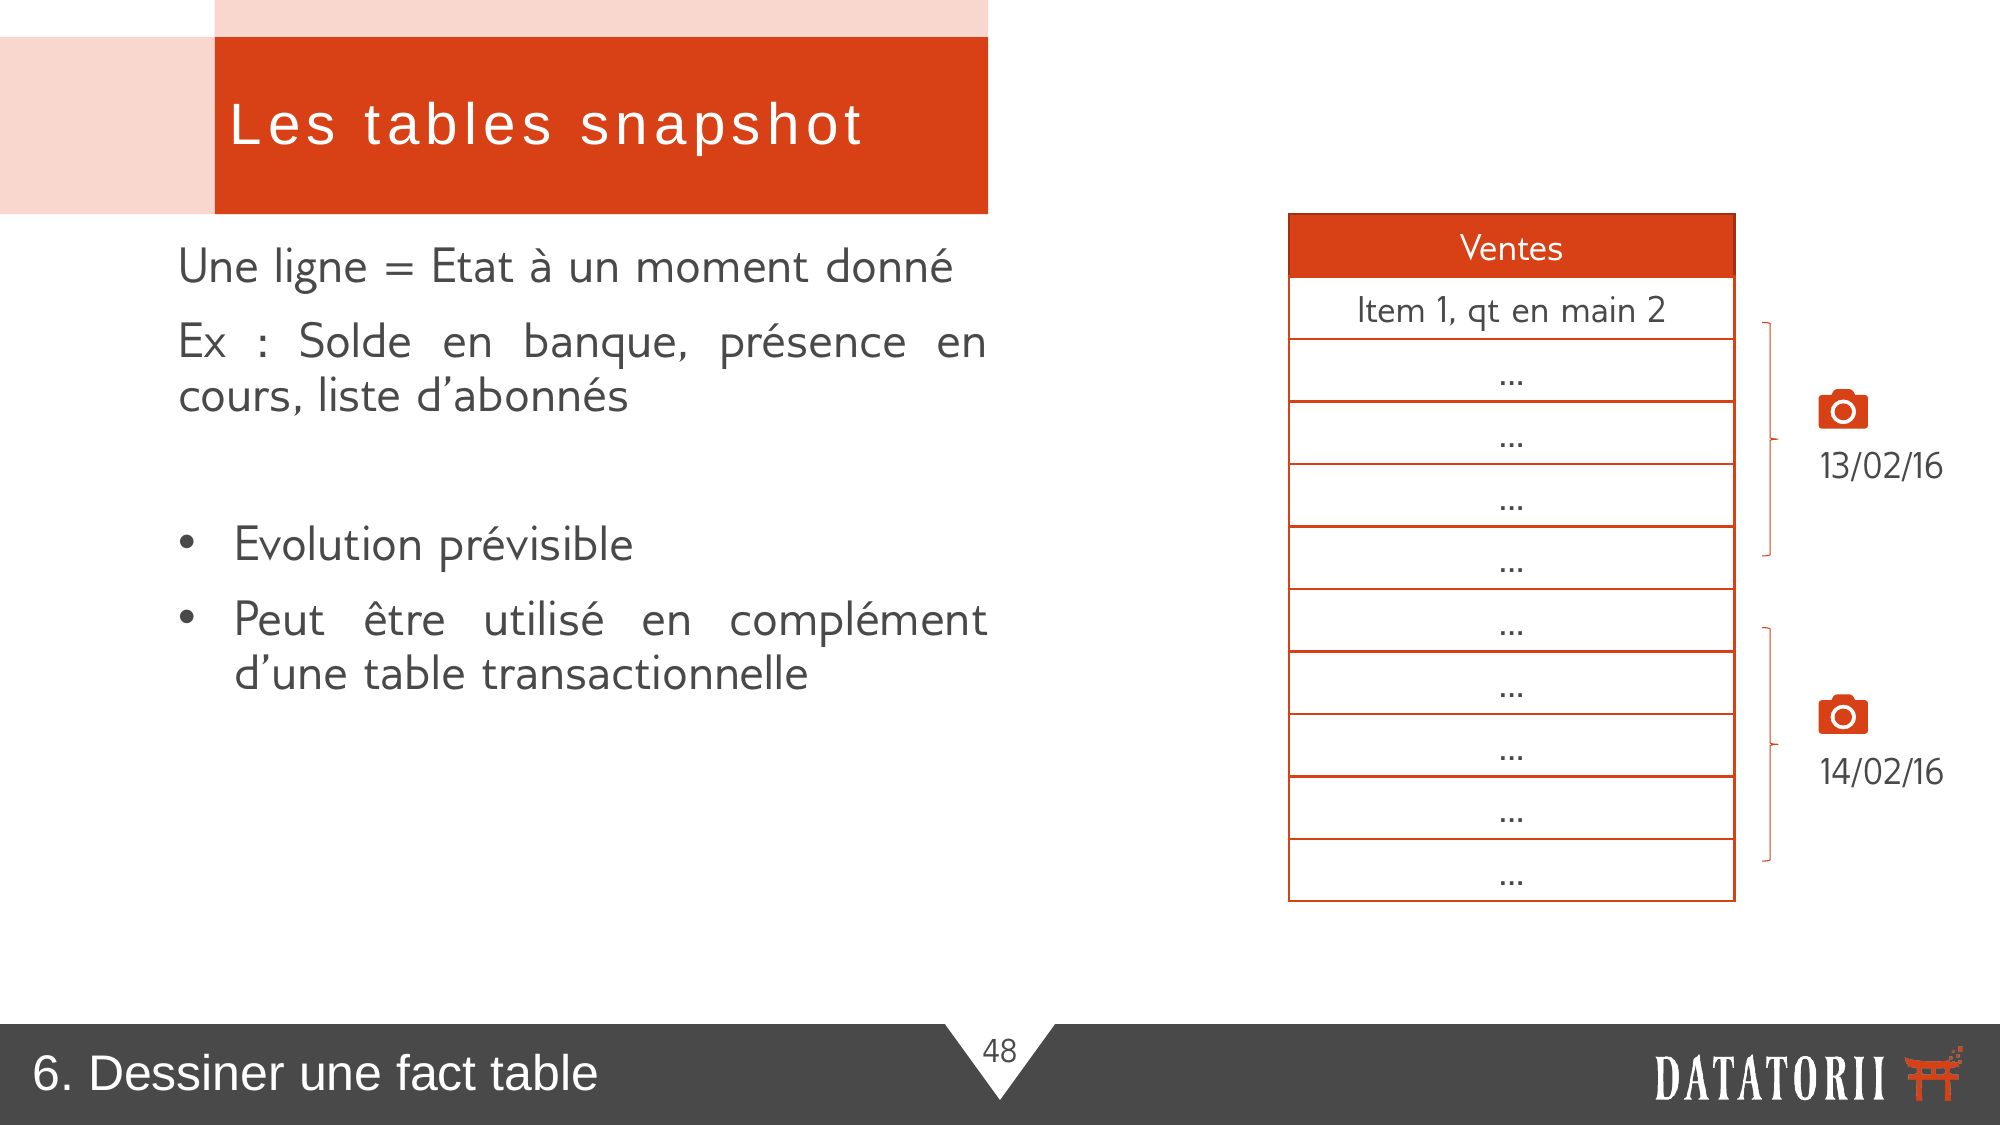

Les tables snapshot
Ventes
Une ligne = Etat à un moment donné
Ex : Solde en banque, présence en cours, liste d’abonnés

Evolution prévisible
Peut être utilisé en complément d’une table transactionnelle
Item 1, qt en main 2

...

...
13/02/16
...
...
...

...

...
14/02/16
...
...
6. Dessiner une fact table